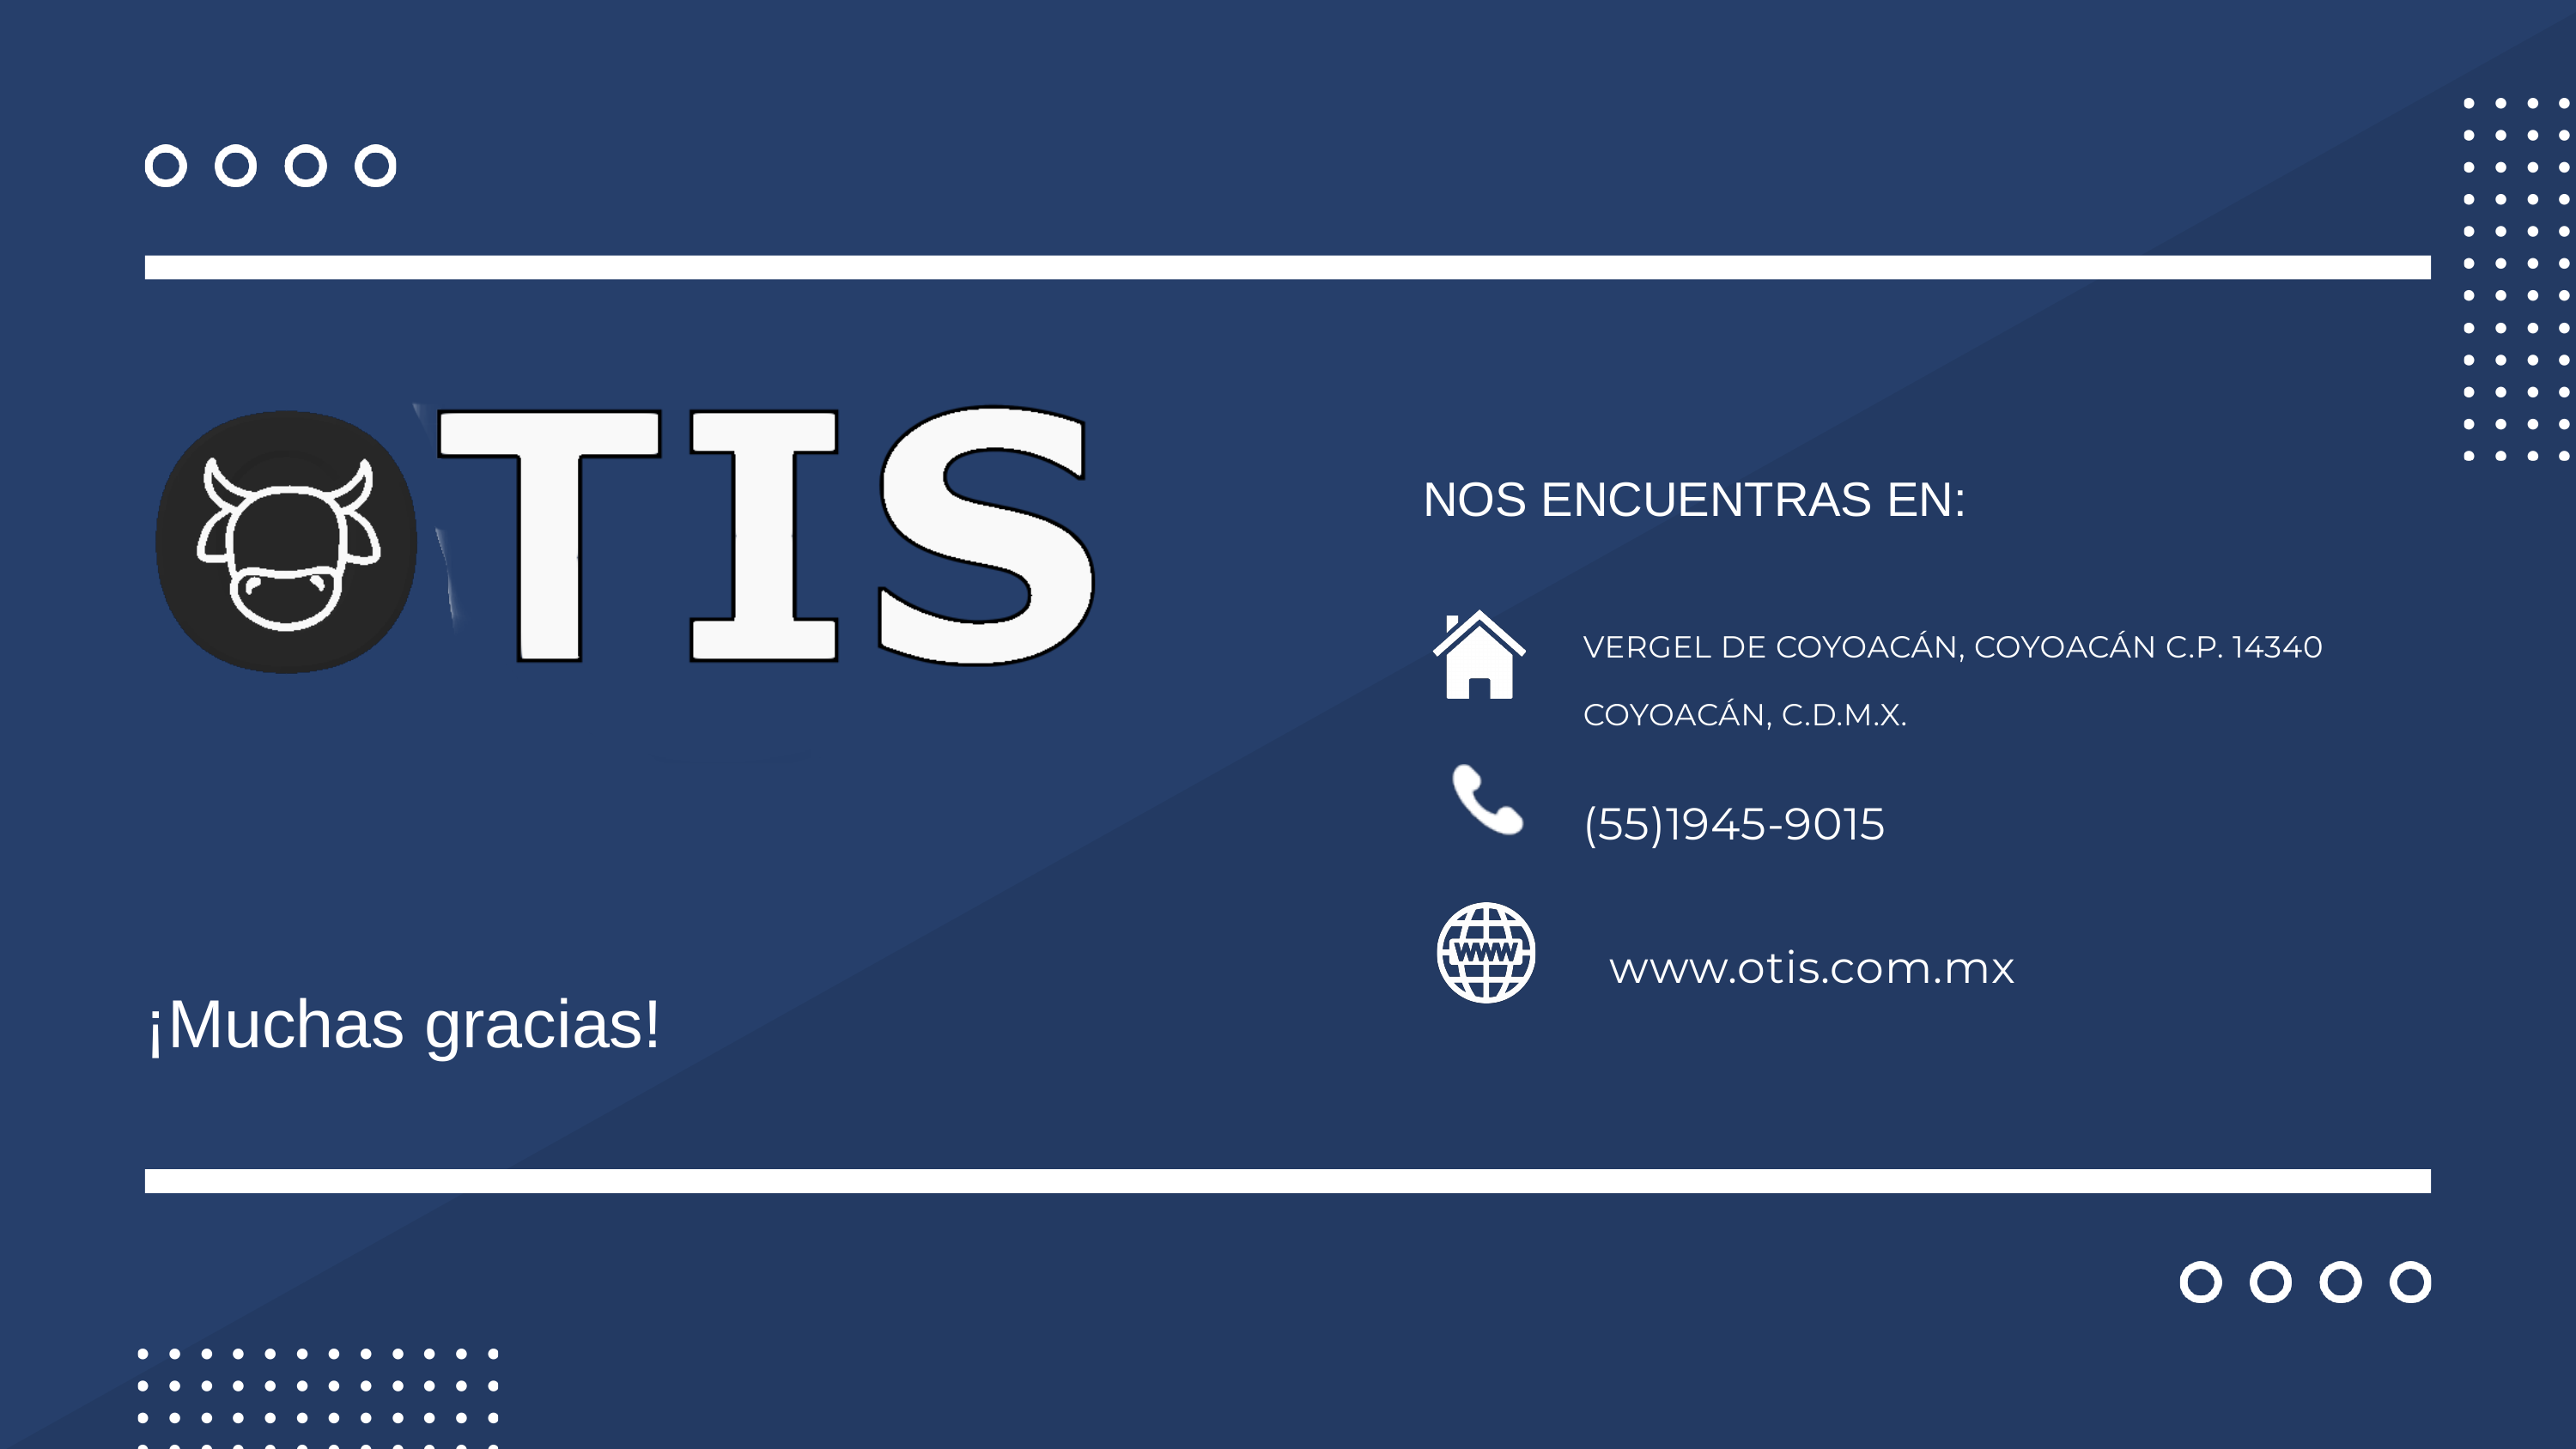

NOS ENCUENTRAS EN:

VERGEL DE COYOACÁN, COYOACÁN C.P. 14340
COYOACÁN, C.D.M.X.

(55)1945-9015

www.otis.com.mx

¡Muchas gracias!